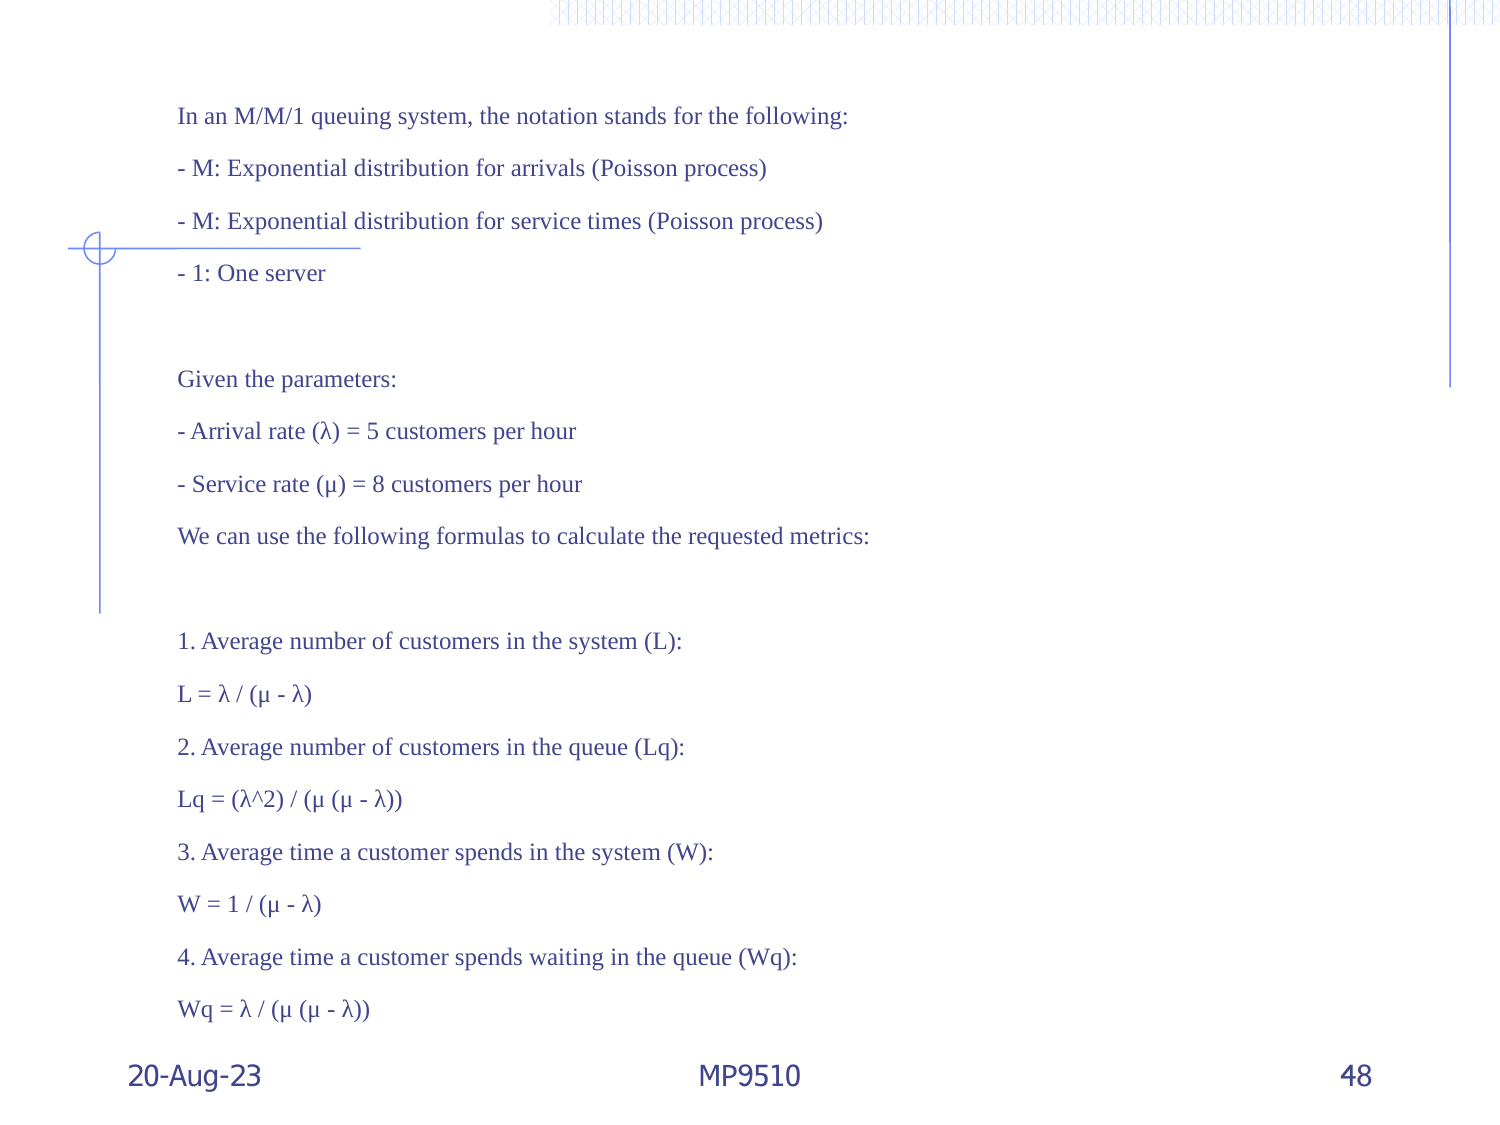

In an M/M/1 queuing system, the notation stands for the following:
- M: Exponential distribution for arrivals (Poisson process)
- M: Exponential distribution for service times (Poisson process)
- 1: One server

Given the parameters:
- Arrival rate (λ) = 5 customers per hour
- Service rate (μ) = 8 customers per hour
We can use the following formulas to calculate the requested metrics:

1. Average number of customers in the system (L):
L = λ / (μ - λ)
2. Average number of customers in the queue (Lq):
Lq = (λ^2) / (μ (μ - λ))
3. Average time a customer spends in the system (W):
W = 1 / (μ - λ)
4. Average time a customer spends waiting in the queue (Wq):
Wq = λ / (μ (μ - λ))
20-Aug-23
MP9510
48